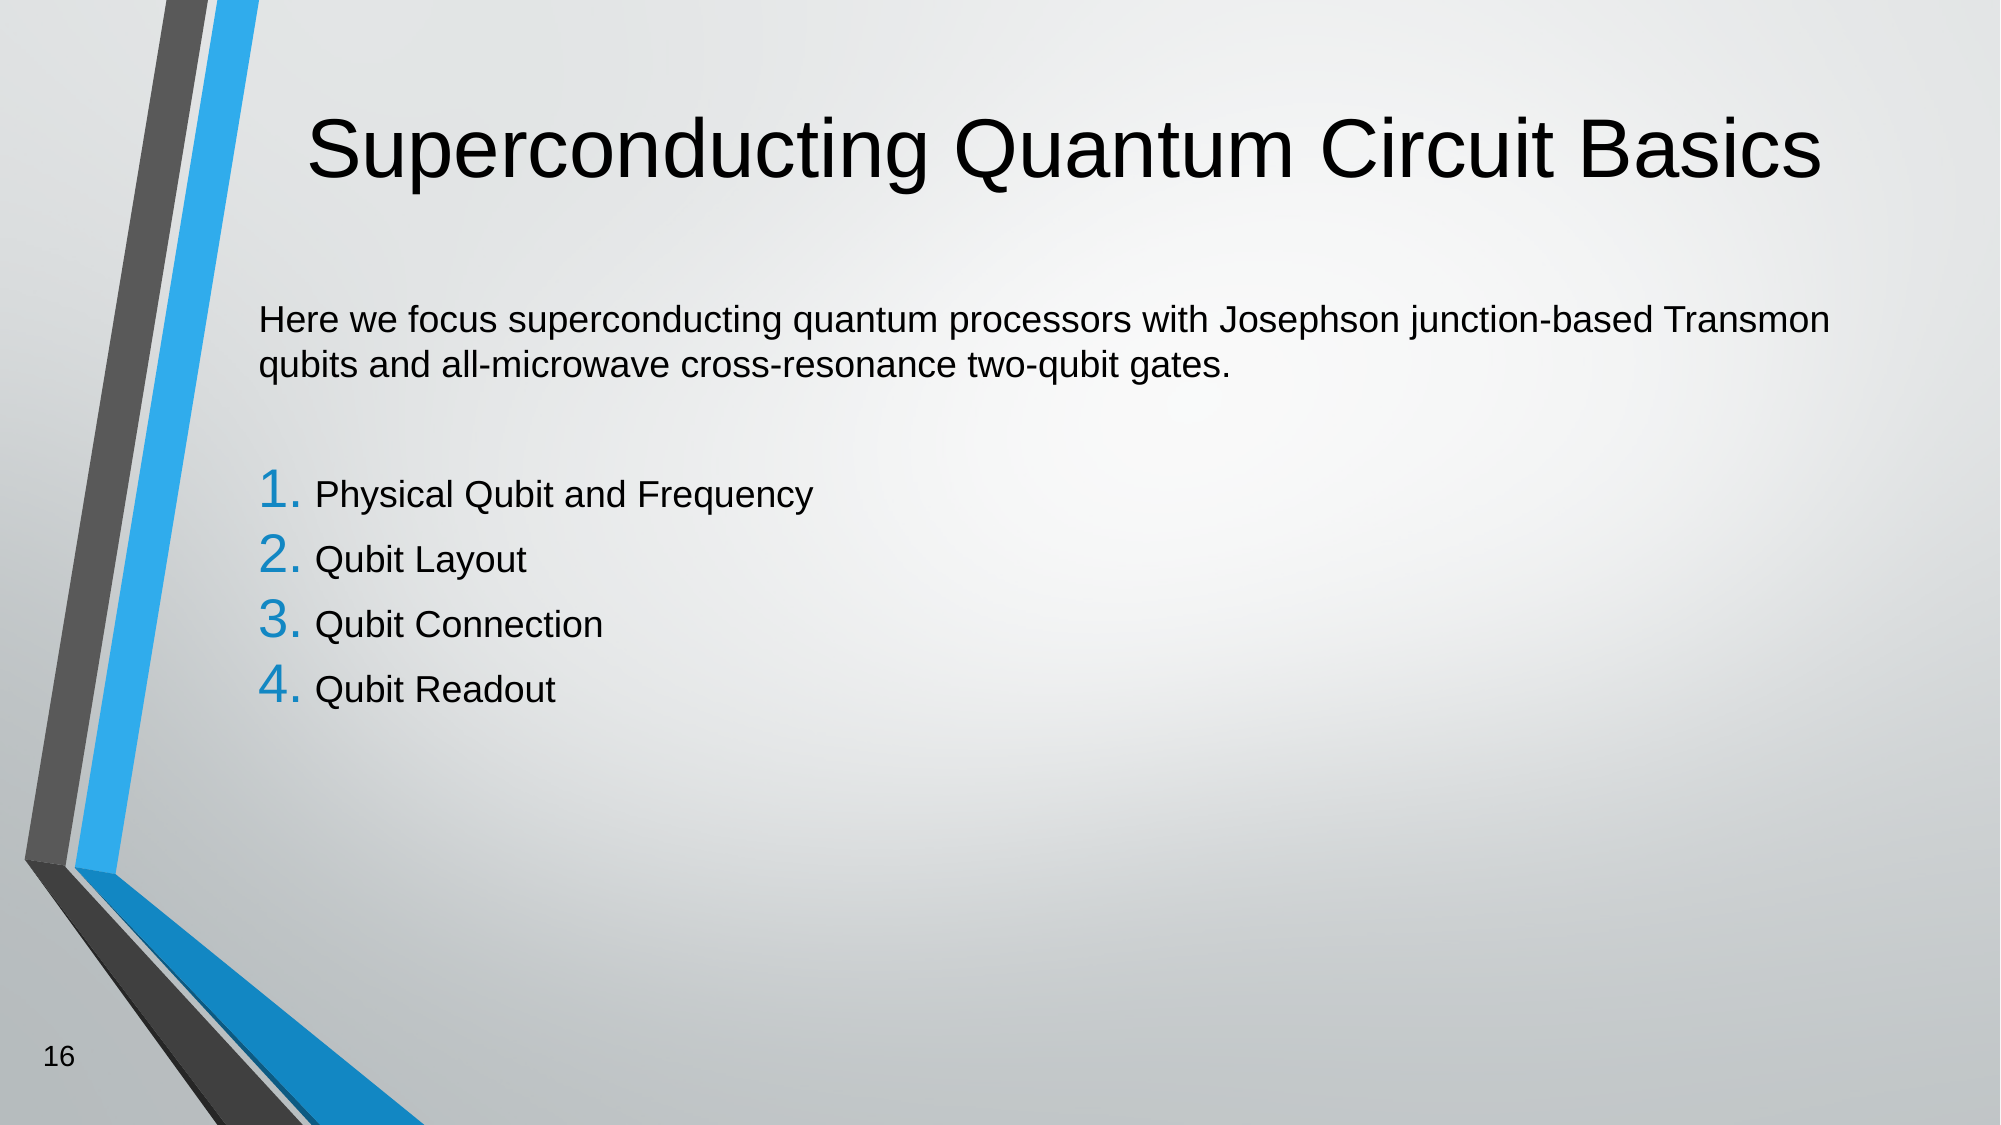

# Superconducting Quantum Circuit Basics
Here we focus superconducting quantum processors with Josephson junction-based Transmon qubits and all-microwave cross-resonance two-qubit gates.

Physical Qubit and Frequency
Qubit Layout
Qubit Connection
Qubit Readout

16